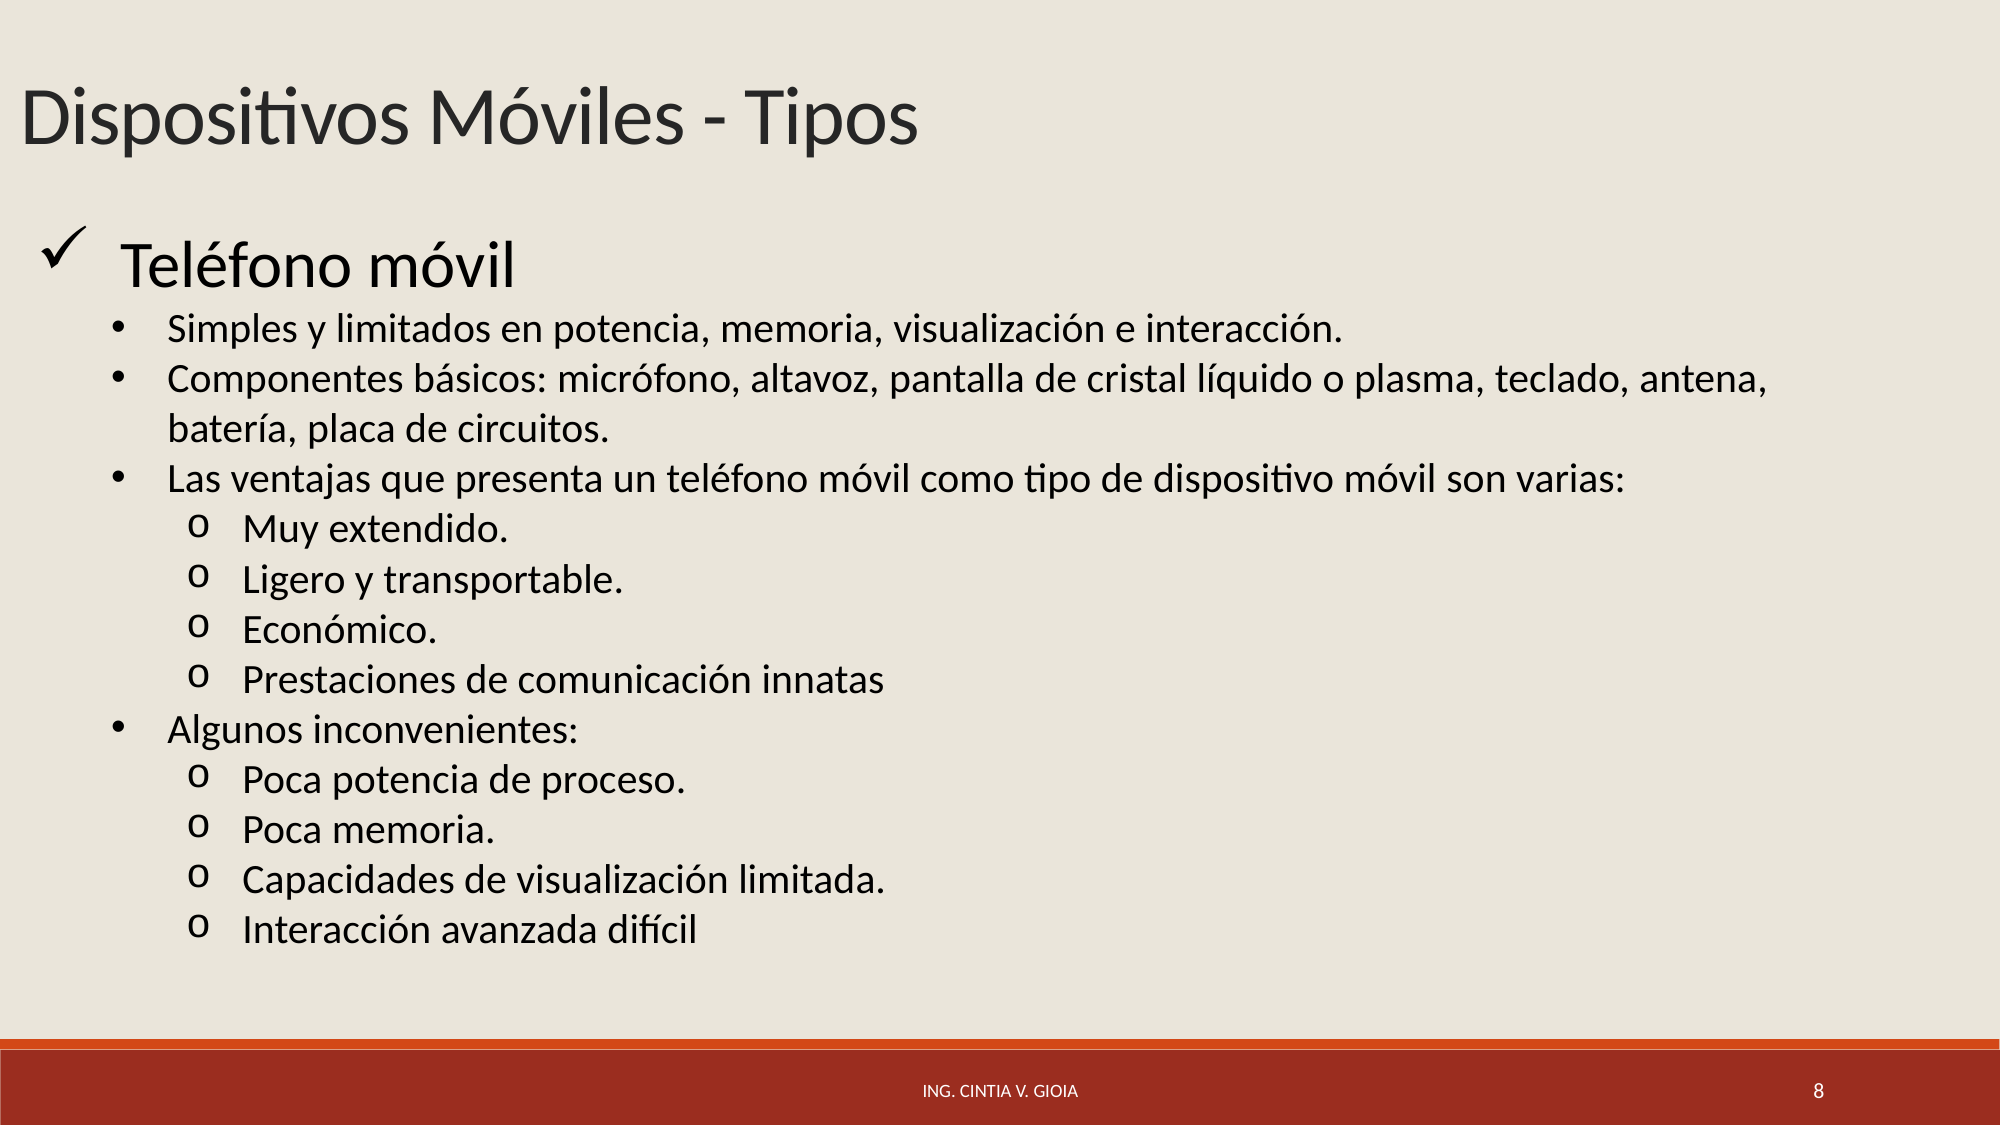

# Dispositivos Móviles - Tipos
Teléfono móvil
Simples y limitados en potencia, memoria, visualización e interacción.
Componentes básicos: micrófono, altavoz, pantalla de cristal líquido o plasma, teclado, antena,
batería, placa de circuitos.
Las ventajas que presenta un teléfono móvil como tipo de dispositivo móvil son varias:
Muy extendido.
Ligero y transportable.
Económico.
Prestaciones de comunicación innatas
Algunos inconvenientes:
Poca potencia de proceso.
Poca memoria.
Capacidades de visualización limitada.
Interacción avanzada difícil

Ing. Cintia V. Gioia
8